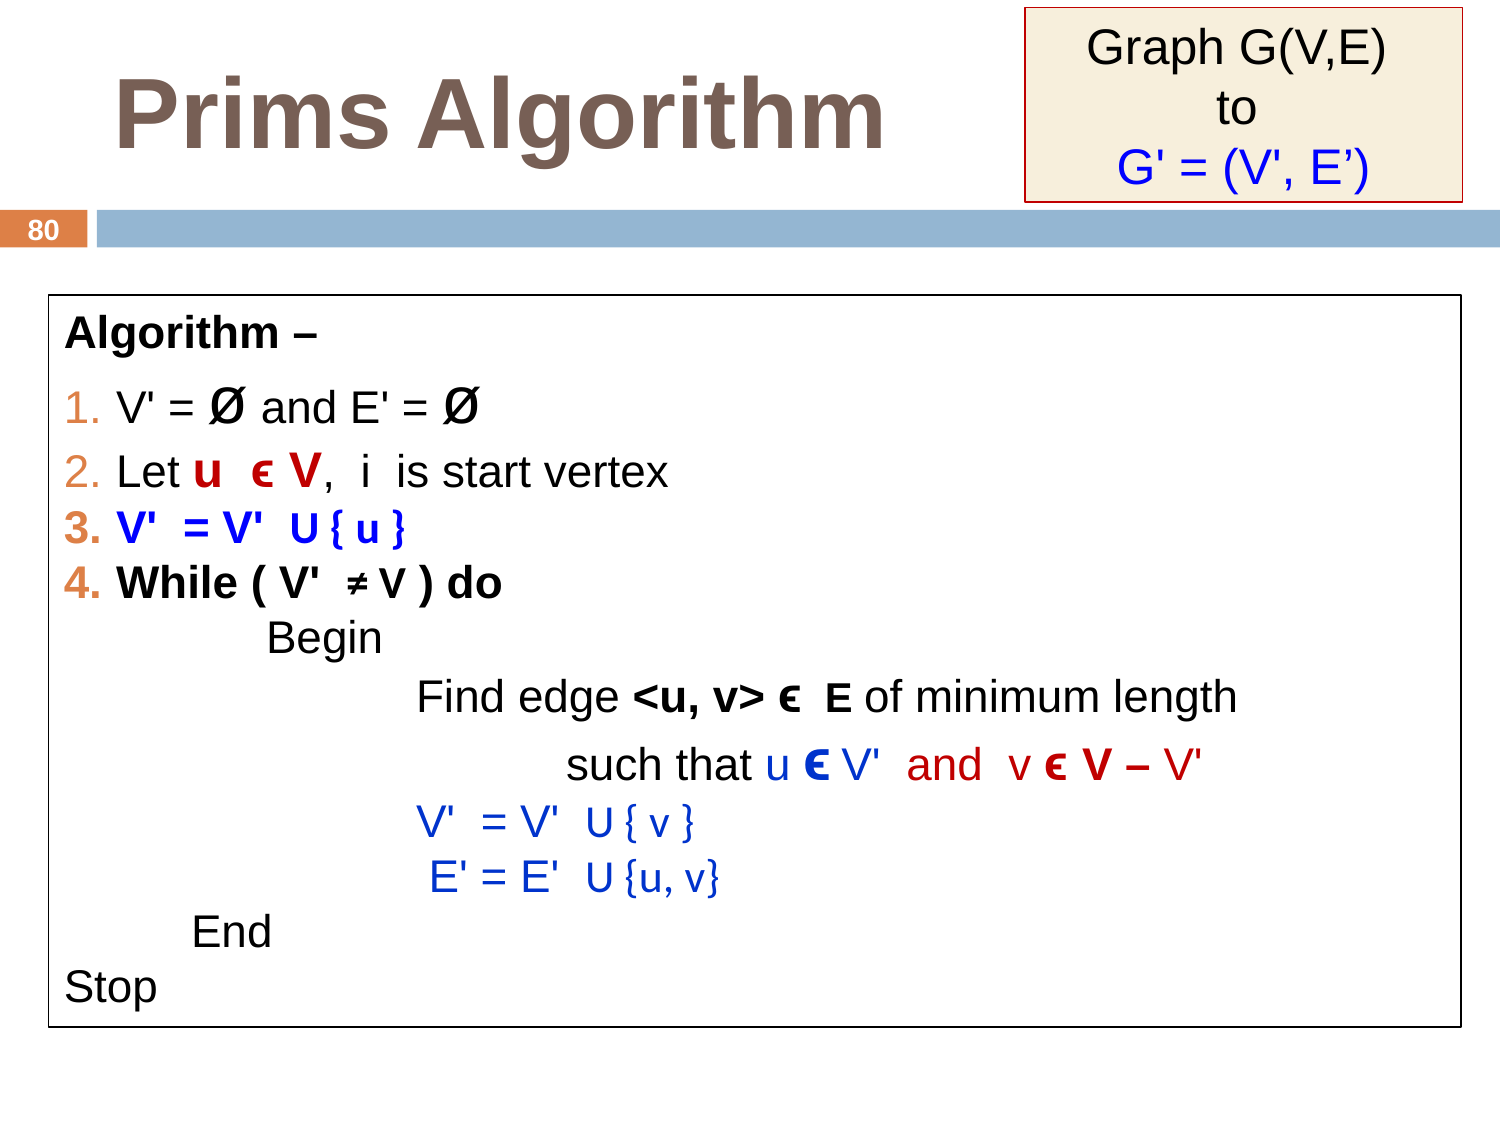

Graph G(V,E)
to
G' = (V', E’)
# Prims Algorithm
80
Algorithm –
V' = ø and E' = ø
Let u  ϵ V,  i  is start vertex
V'  = V'  U { u }
While ( V'  ≠ V ) do
		Begin
			Find edge <u, v> ϵ  E of minimum length
				such that u ϵ V'  and  v ϵ V – V'
			V'  = V'  U { v }
			 E' = E'  U {u, v}
	End
Stop